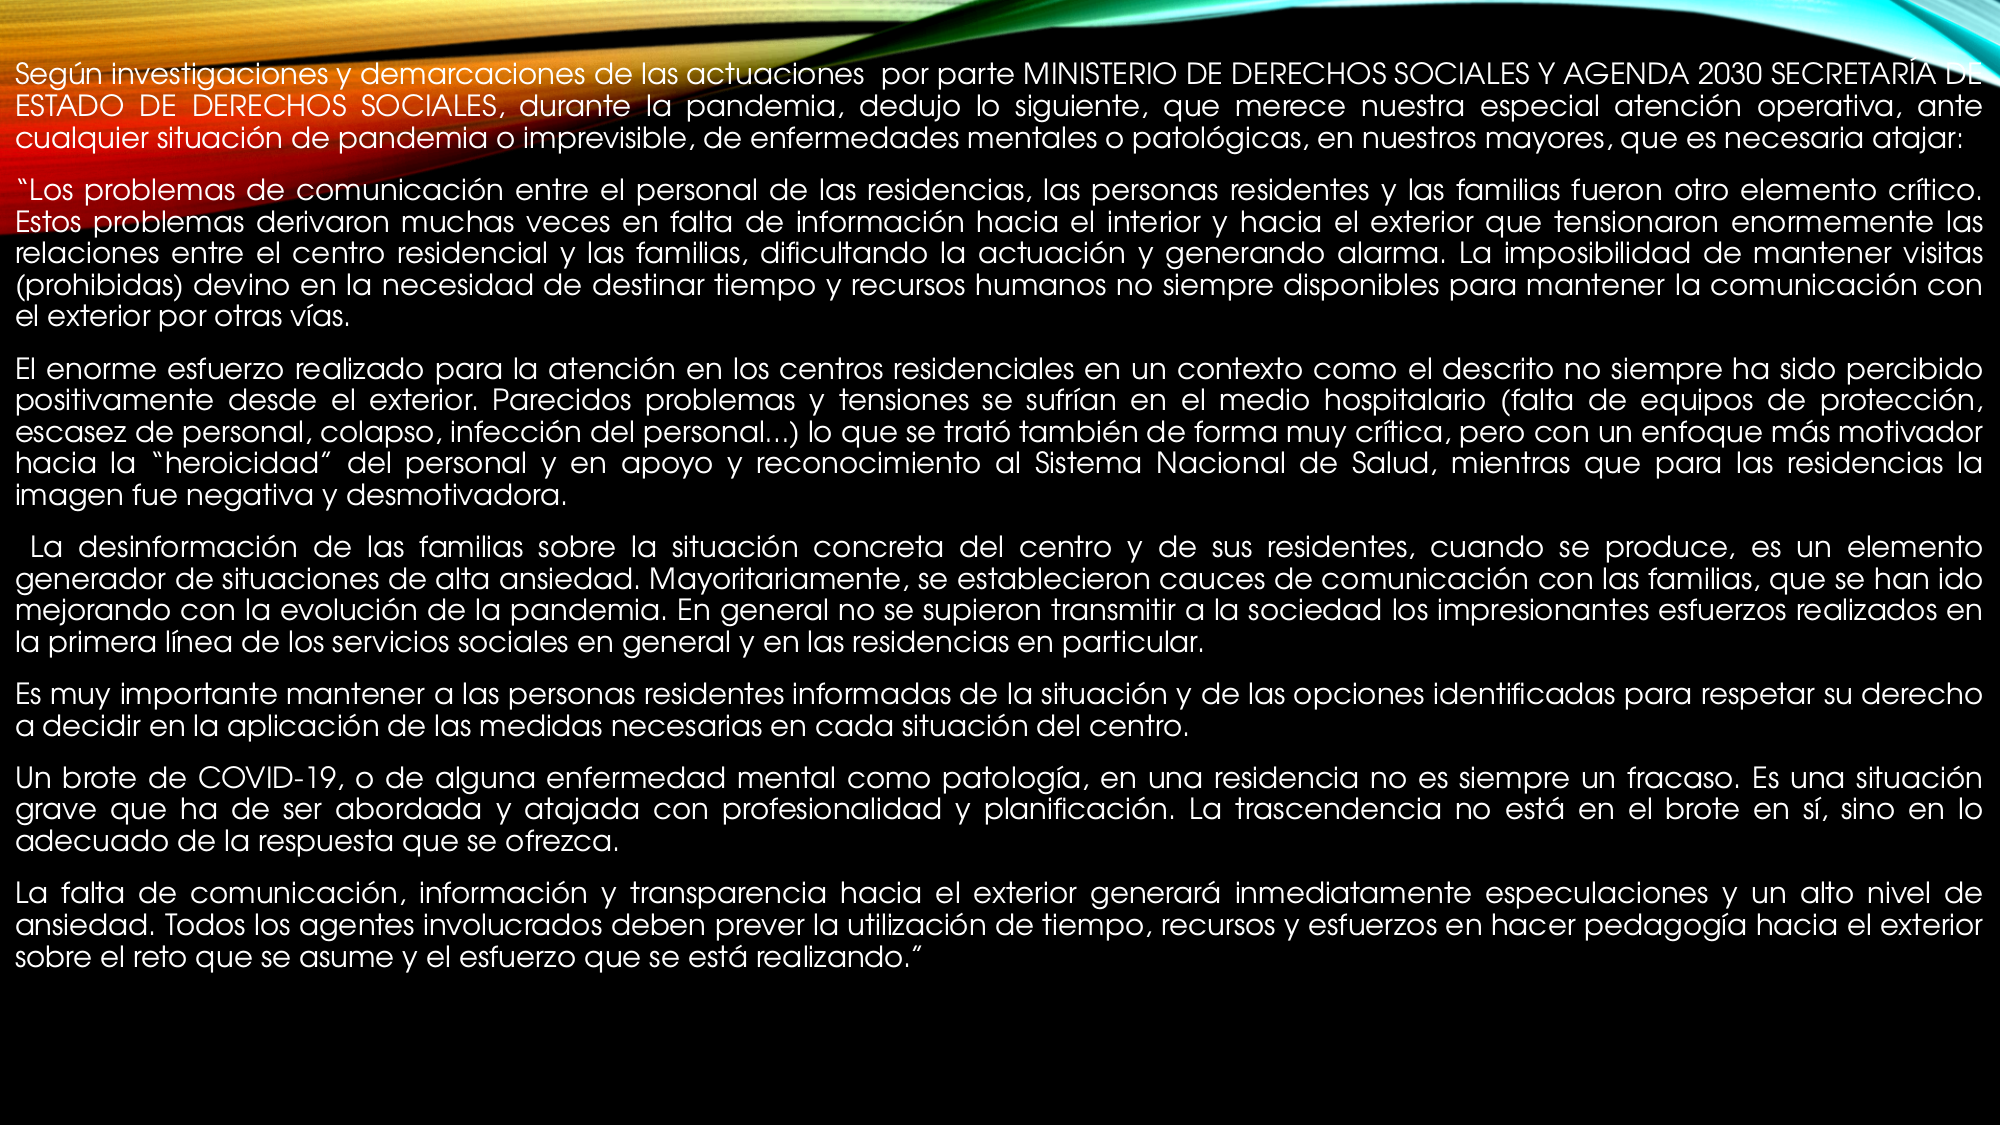

Según investigaciones y demarcaciones de las actuaciones  por parte MINISTERIO DE DERECHOS SOCIALES Y AGENDA 2030 SECRETARÍA DE ESTADO DE DERECHOS SOCIALES, durante la pandemia, dedujo lo siguiente, que merece nuestra especial atención operativa, ante cualquier situación de pandemia o imprevisible, de enfermedades mentales o patológicas, en nuestros mayores, que es necesaria atajar:
“Los problemas de comunicación entre el personal de las residencias, las personas residentes y las familias fueron otro elemento crítico. Estos problemas derivaron muchas veces en falta de información hacia el interior y hacia el exterior que tensionaron enormemente las relaciones entre el centro residencial y las familias, dificultando la actuación y generando alarma. La imposibilidad de mantener visitas (prohibidas) devino en la necesidad de destinar tiempo y recursos humanos no siempre disponibles para mantener la comunicación con el exterior por otras vías.
El enorme esfuerzo realizado para la atención en los centros residenciales en un contexto como el descrito no siempre ha sido percibido positivamente desde el exterior. Parecidos problemas y tensiones se sufrían en el medio hospitalario (falta de equipos de protección, escasez de personal, colapso, infección del personal…) lo que se trató también de forma muy crítica, pero con un enfoque más motivador hacia la “heroicidad” del personal y en apoyo y reconocimiento al Sistema Nacional de Salud, mientras que para las residencias la imagen fue negativa y desmotivadora.
 La desinformación de las familias sobre la situación concreta del centro y de sus residentes, cuando se produce, es un elemento generador de situaciones de alta ansiedad. Mayoritariamente, se establecieron cauces de comunicación con las familias, que se han ido mejorando con la evolución de la pandemia. En general no se supieron transmitir a la sociedad los impresionantes esfuerzos realizados en la primera línea de los servicios sociales en general y en las residencias en particular.
Es muy importante mantener a las personas residentes informadas de la situación y de las opciones identificadas para respetar su derecho a decidir en la aplicación de las medidas necesarias en cada situación del centro.
Un brote de COVID-19, o de alguna enfermedad mental como patología, en una residencia no es siempre un fracaso. Es una situación grave que ha de ser abordada y atajada con profesionalidad y planificación. La trascendencia no está en el brote en sí, sino en lo adecuado de la respuesta que se ofrezca.
La falta de comunicación, información y transparencia hacia el exterior generará inmediatamente especulaciones y un alto nivel de ansiedad. Todos los agentes involucrados deben prever la utilización de tiempo, recursos y esfuerzos en hacer pedagogía hacia el exterior sobre el reto que se asume y el esfuerzo que se está realizando.”